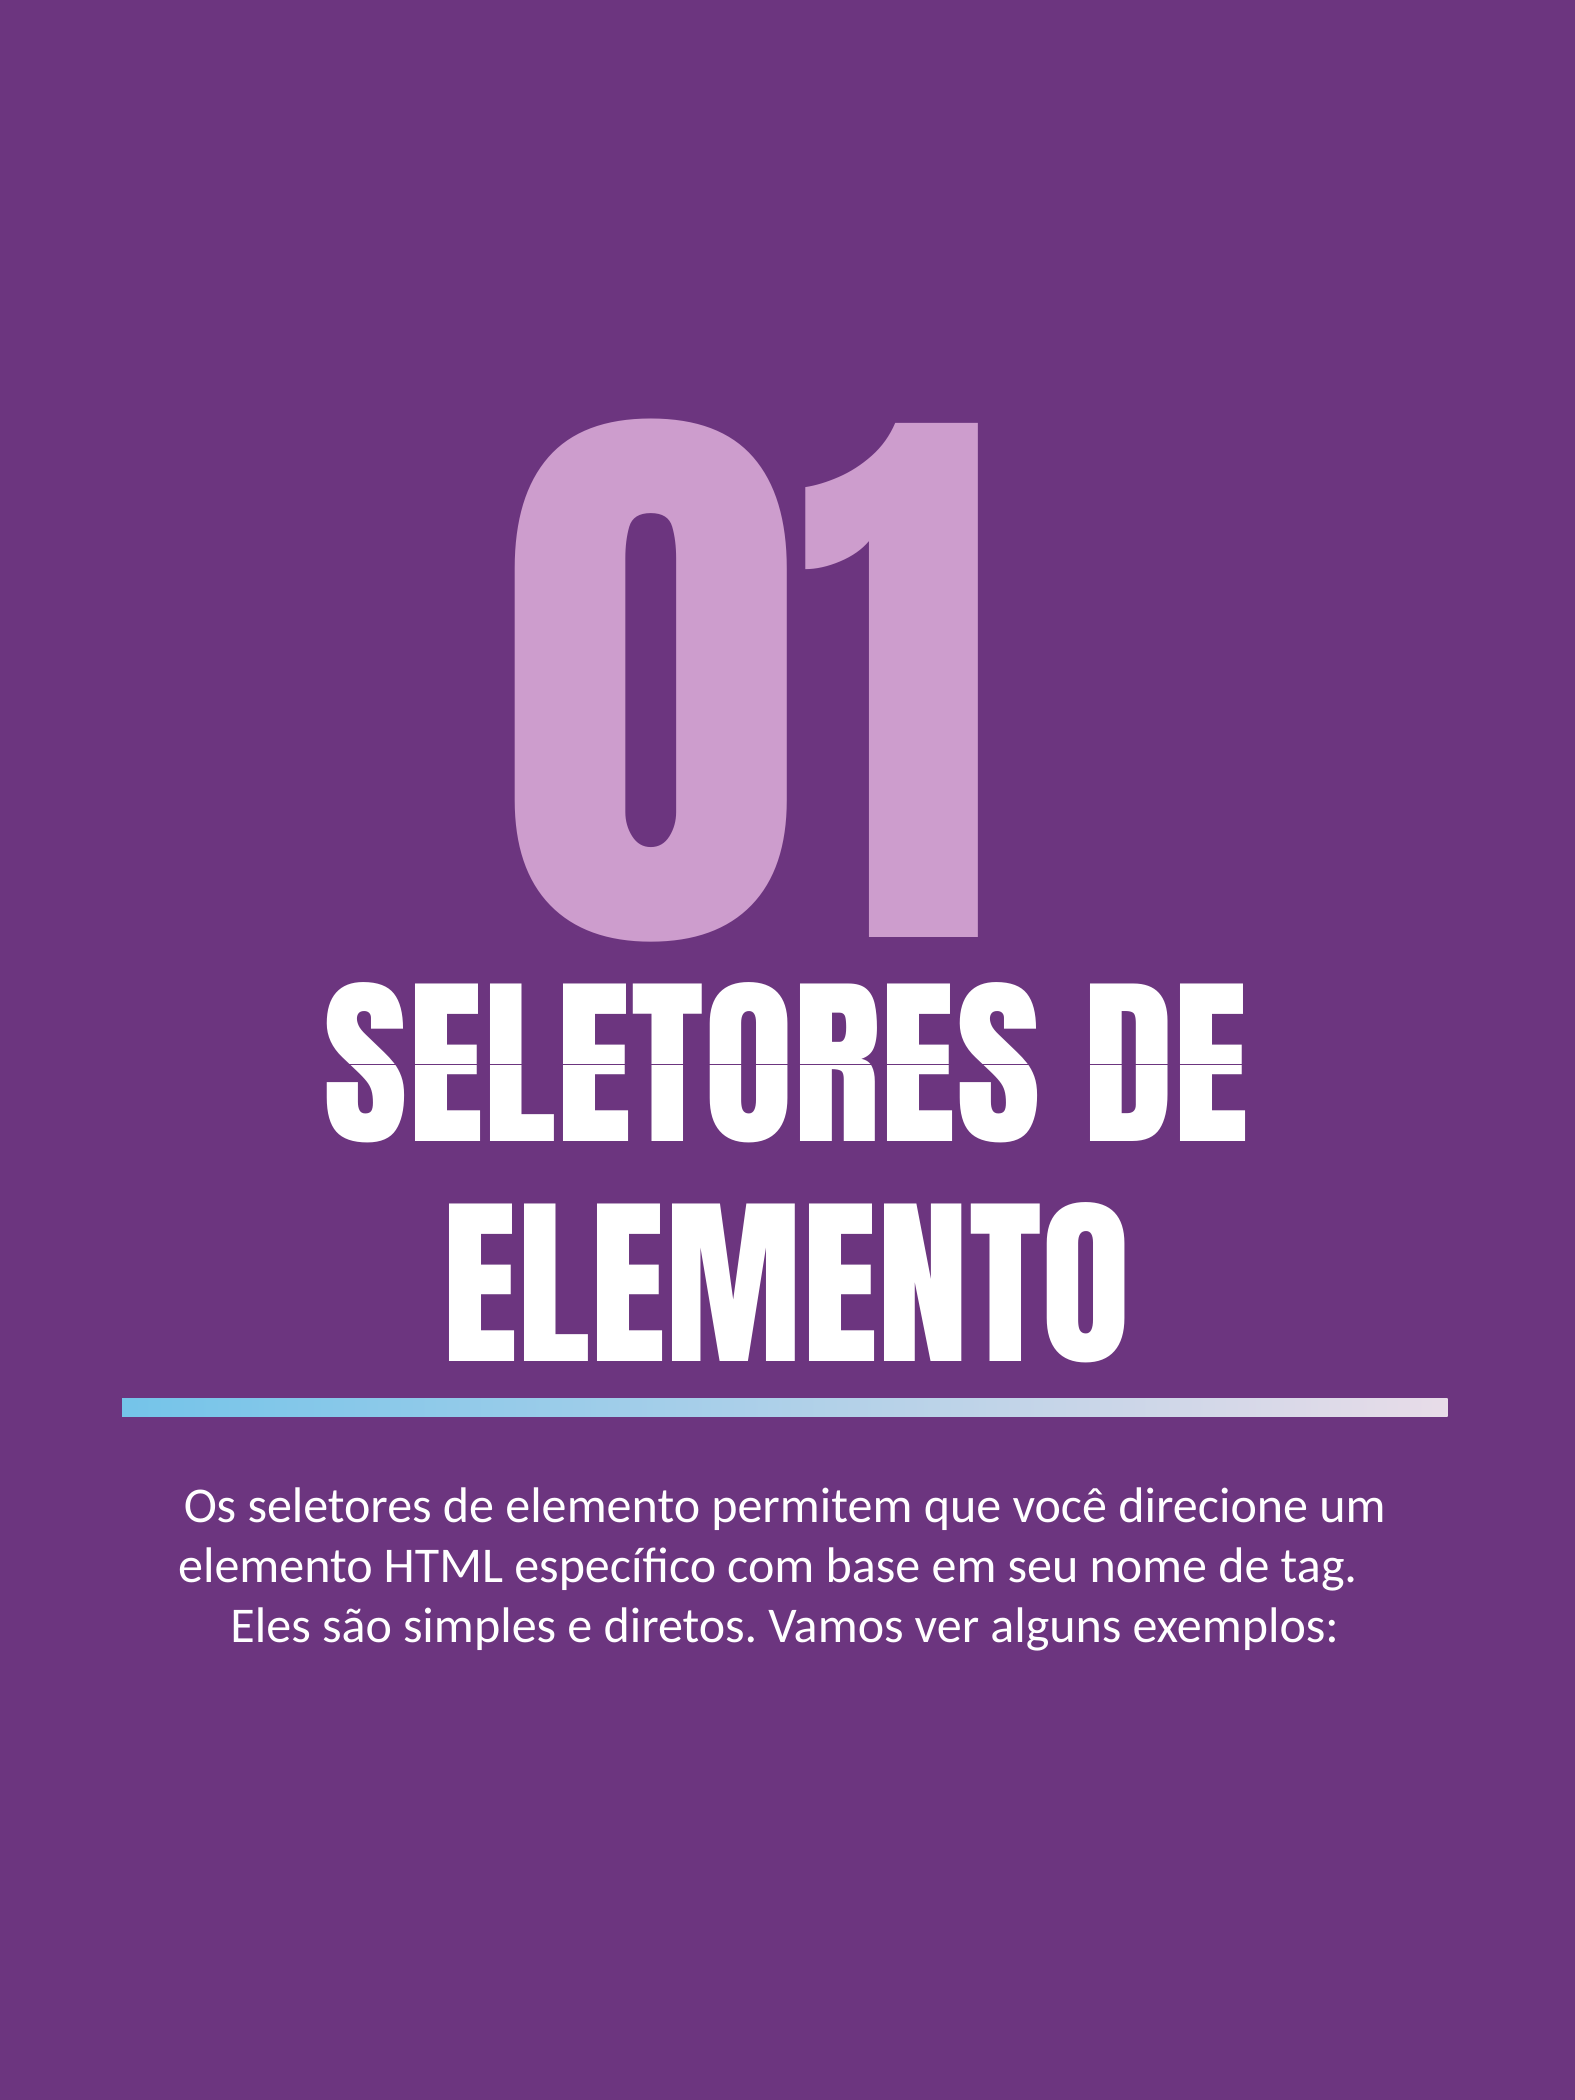

01
SELETORES DE ELEMENTO

Os seletores de elemento permitem que você direcione um elemento HTML específico com base em seu nome de tag.    Eles são simples e diretos. Vamos ver alguns exemplos: